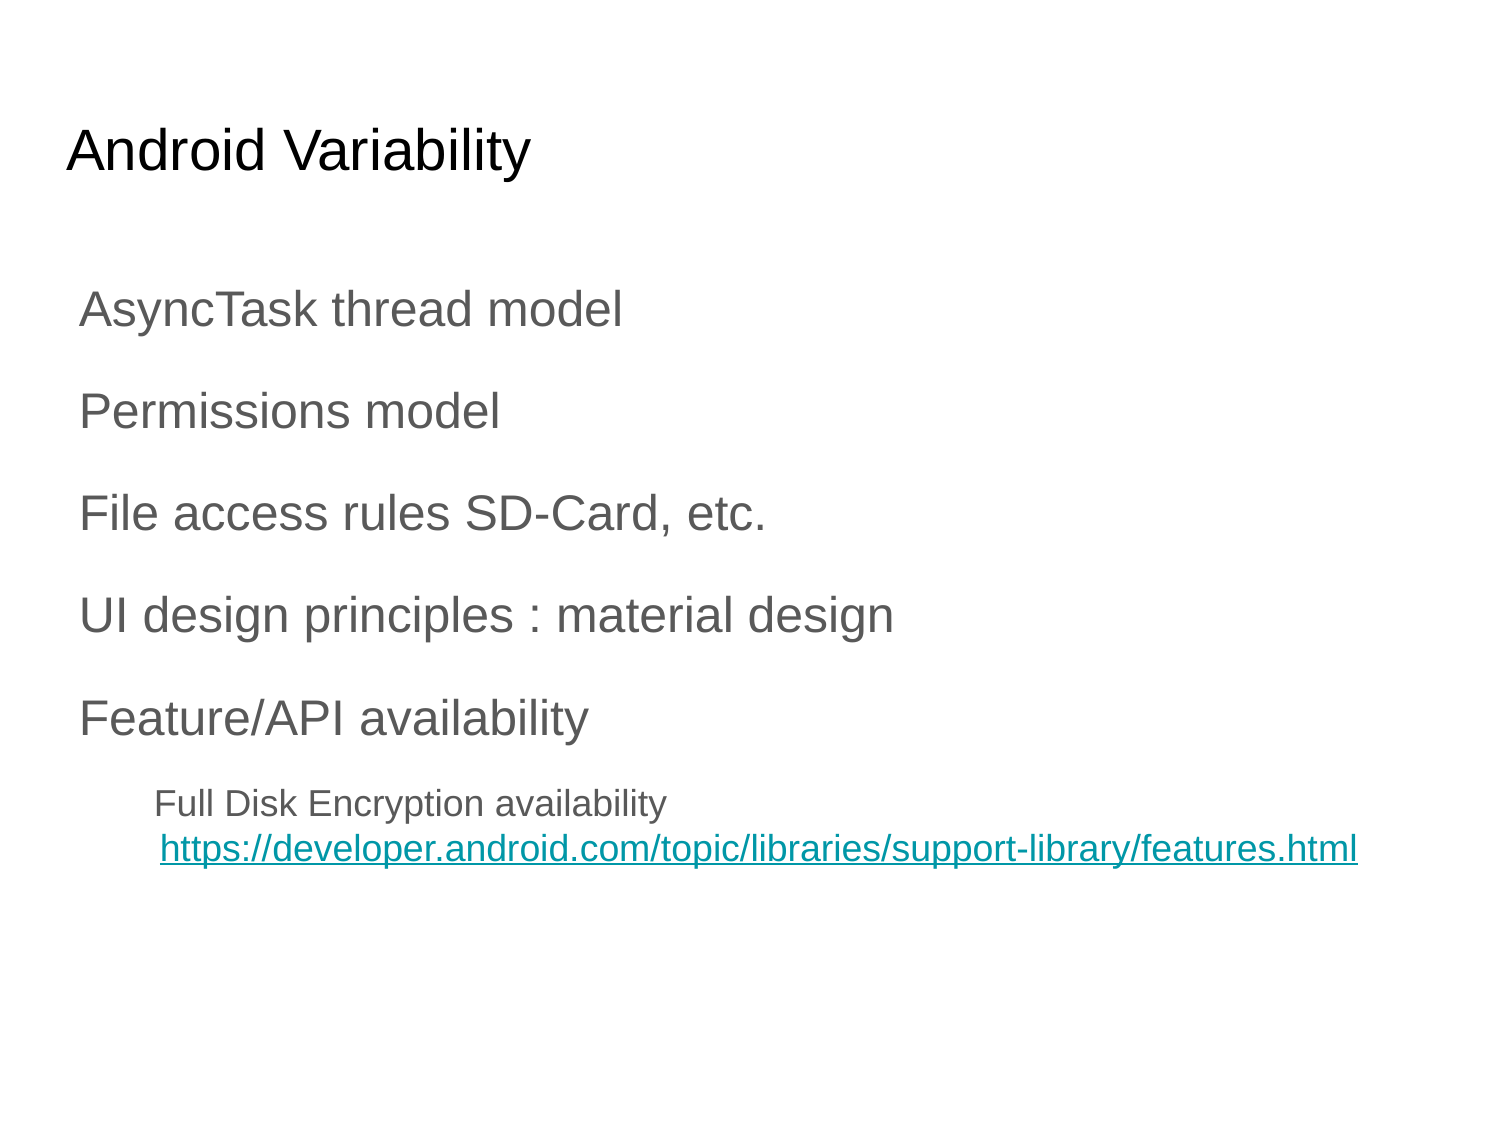

# Android Variability
AsyncTask thread model
Permissions model
File access rules SD-Card, etc.
UI design principles : material design
Feature/API availability
Full Disk Encryption availability
https://developer.android.com/topic/libraries/support-library/features.html